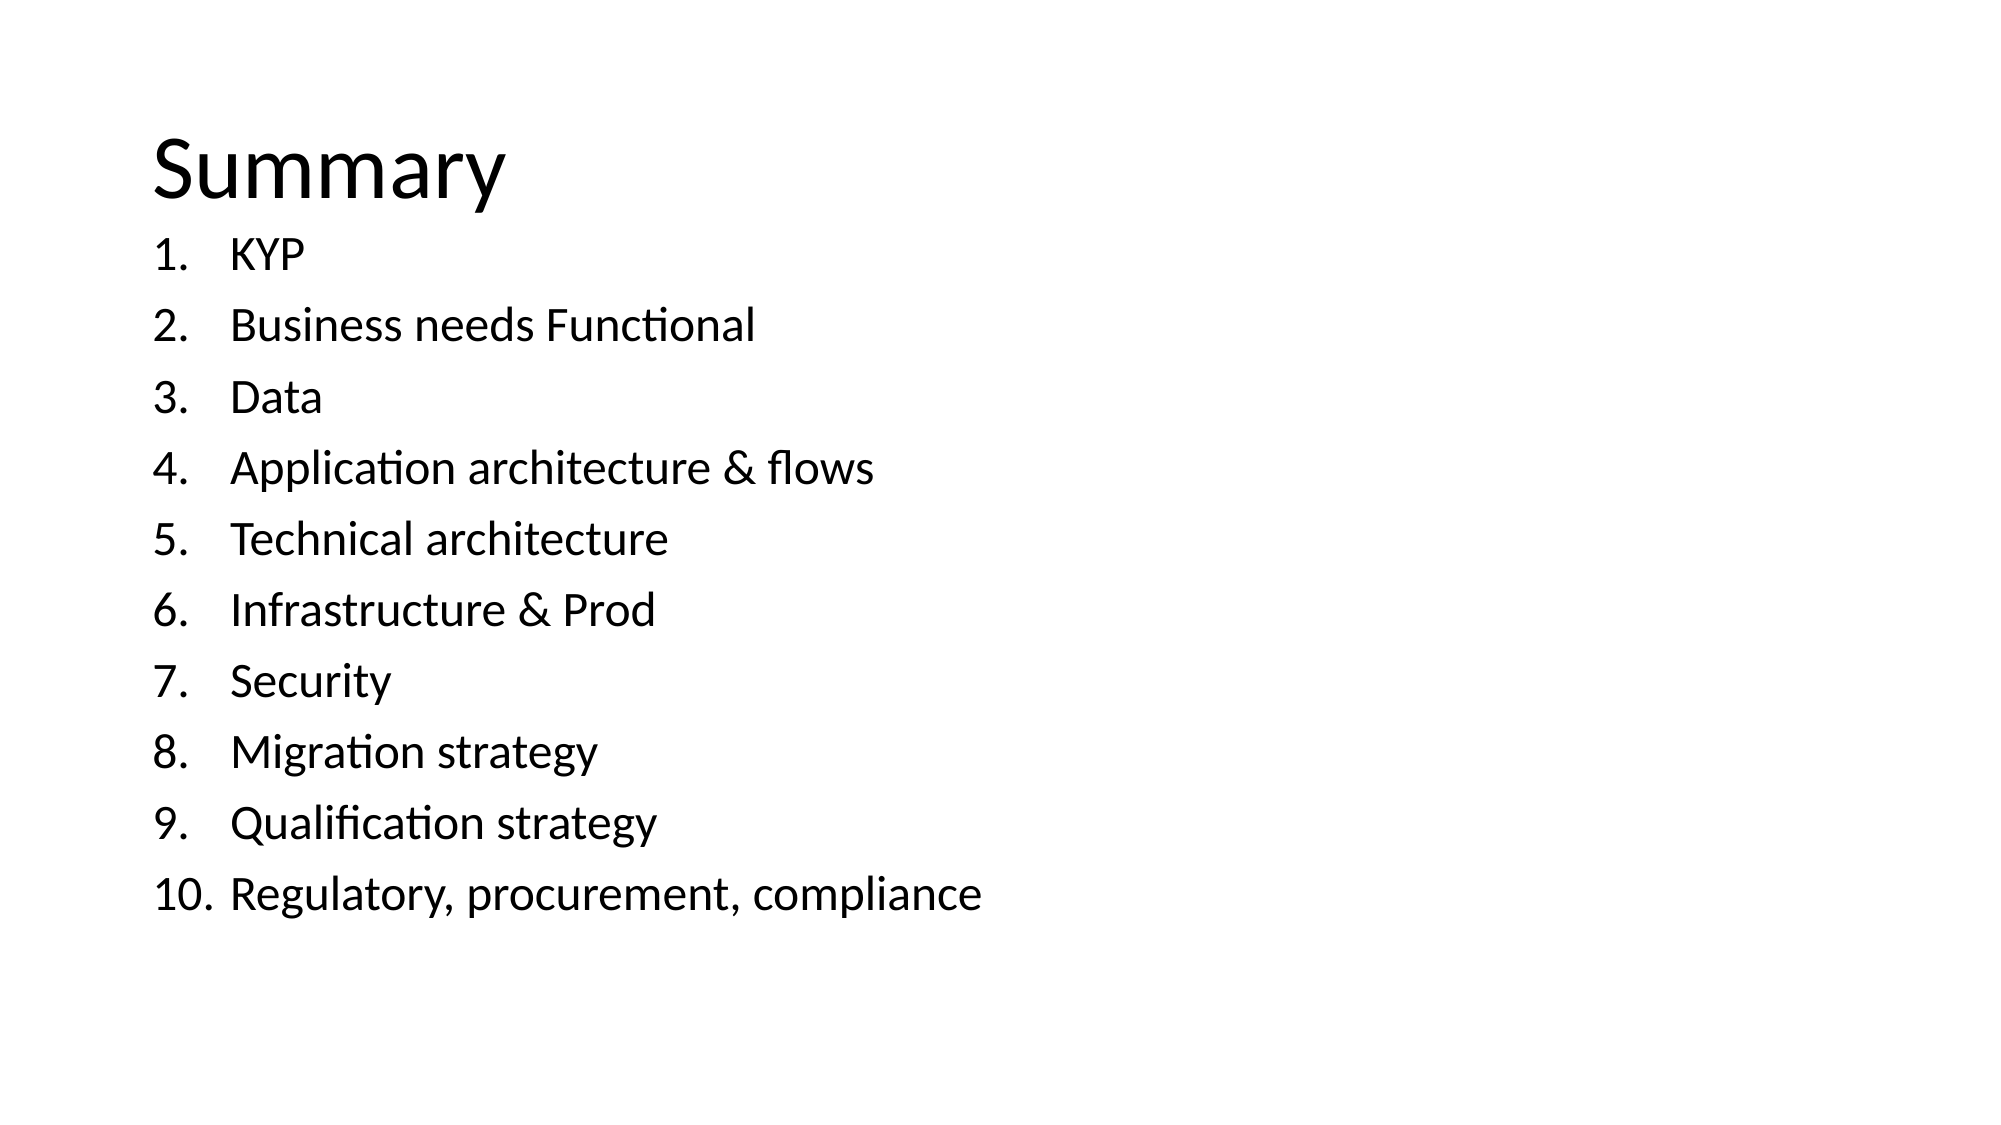

# Summary
KYP
Business needs Functional
Data
Application architecture & flows
Technical architecture
Infrastructure & Prod
Security
Migration strategy
Qualification strategy
Regulatory, procurement, compliance